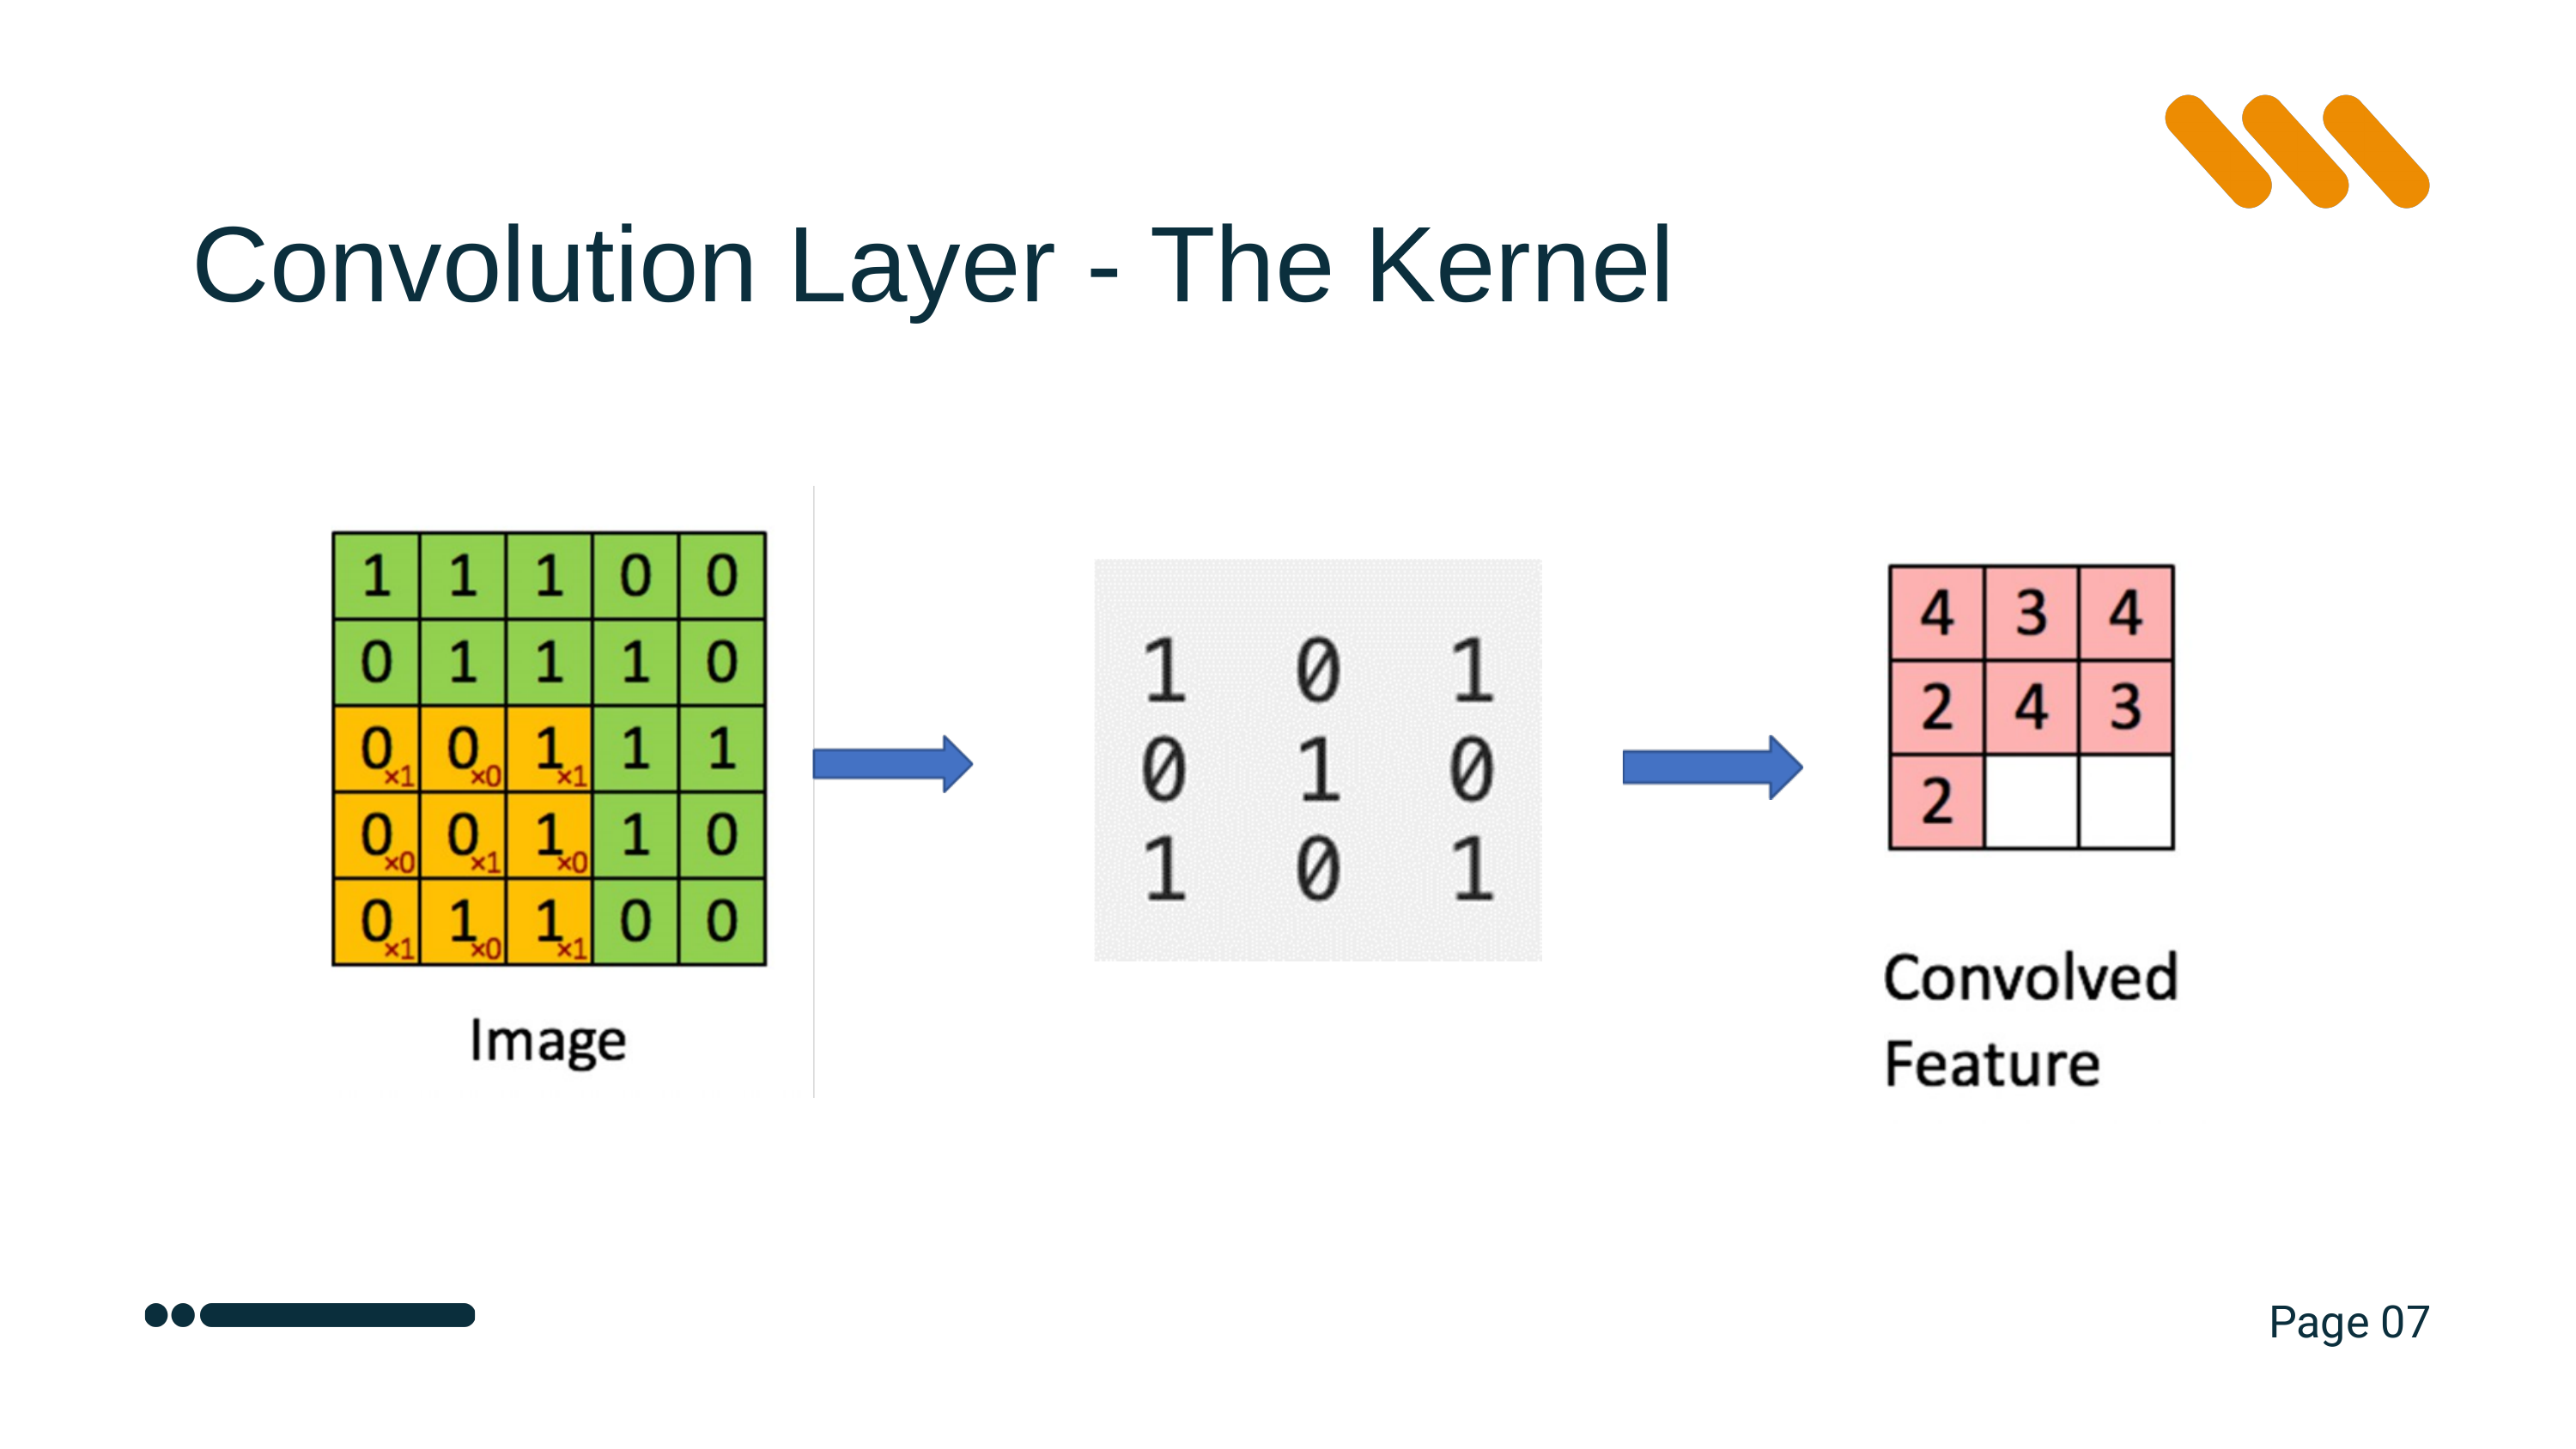

Convolution Layer - The Kernel

Page 07